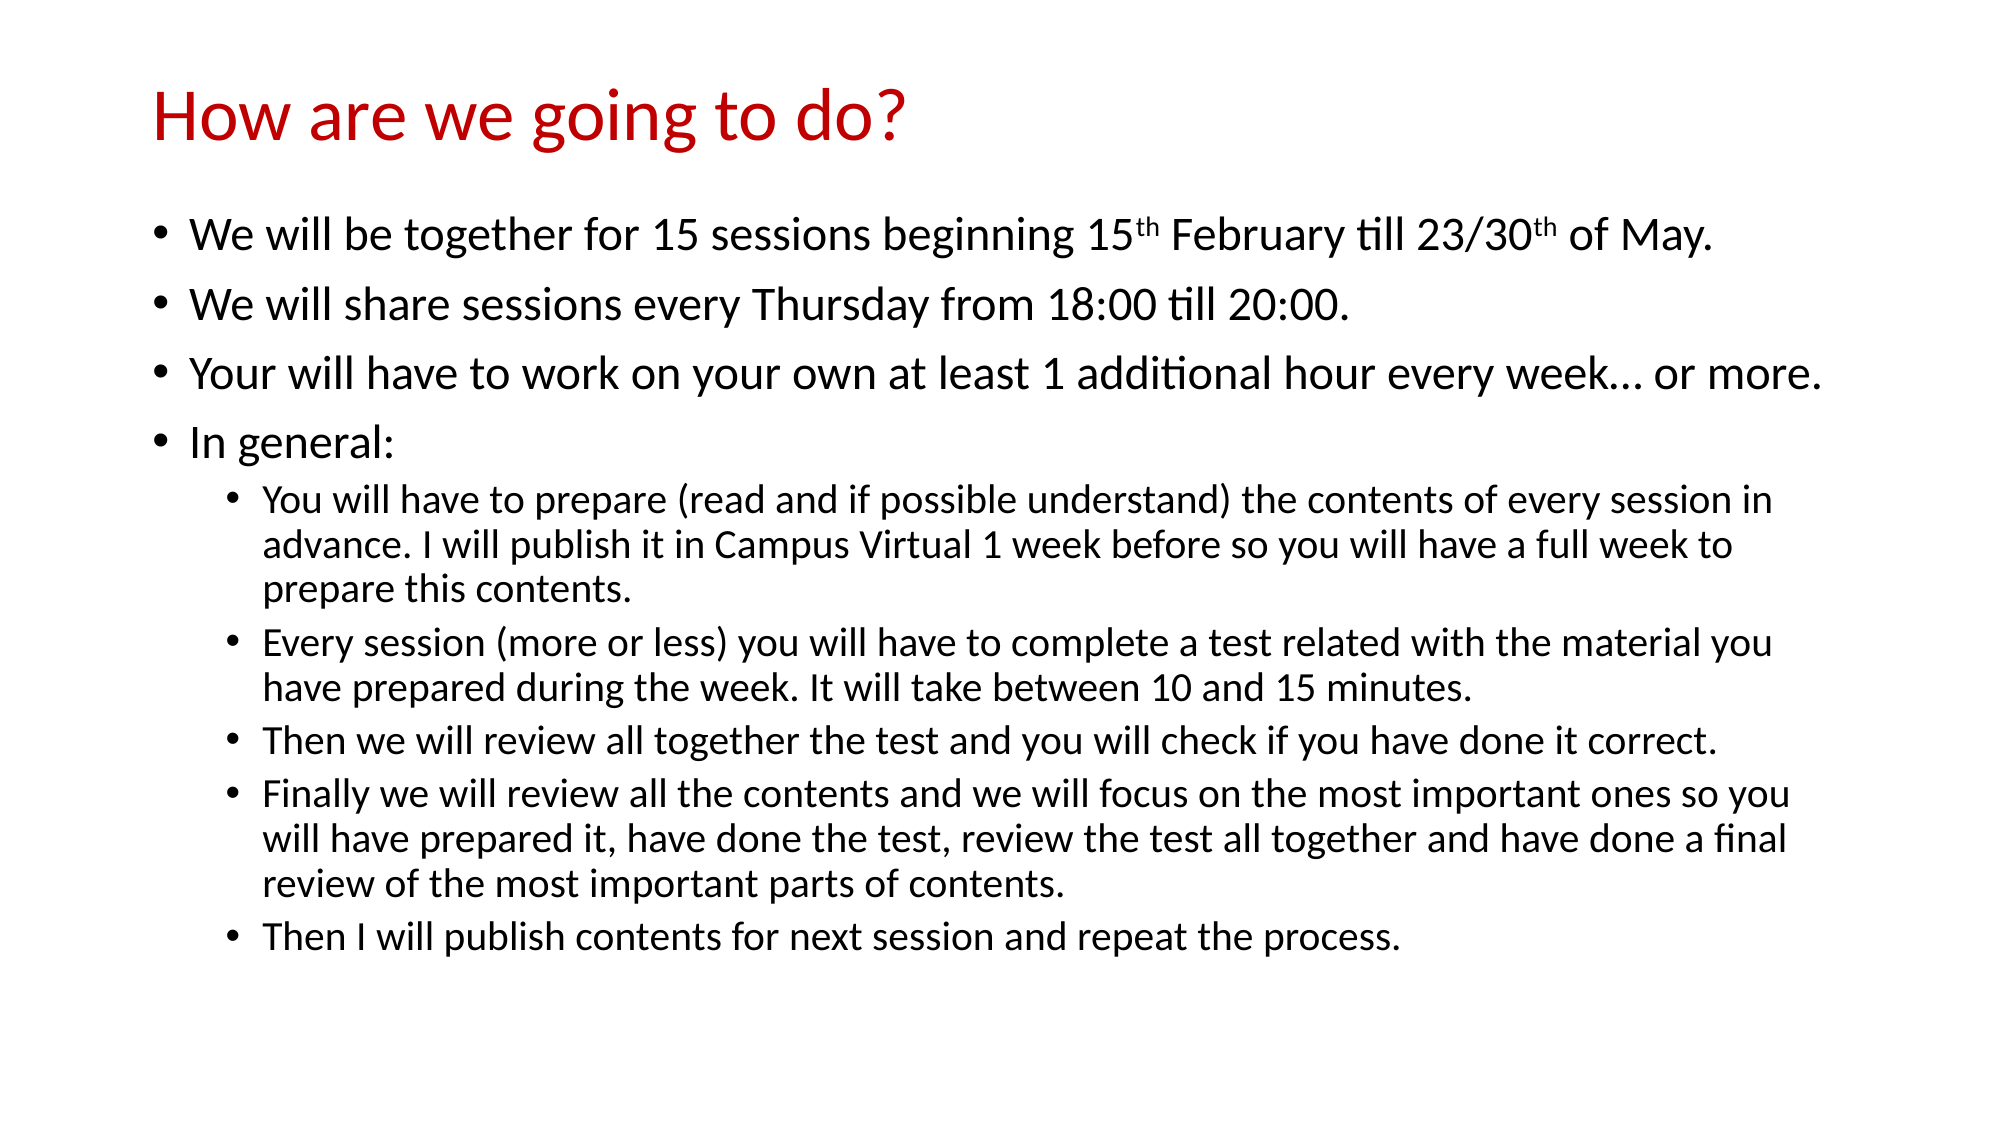

# How are we going to do?
We will be together for 15 sessions beginning 15th February till 23/30th of May.
We will share sessions every Thursday from 18:00 till 20:00.
Your will have to work on your own at least 1 additional hour every week… or more.
In general:
You will have to prepare (read and if possible understand) the contents of every session in advance. I will publish it in Campus Virtual 1 week before so you will have a full week to prepare this contents.
Every session (more or less) you will have to complete a test related with the material you have prepared during the week. It will take between 10 and 15 minutes.
Then we will review all together the test and you will check if you have done it correct.
Finally we will review all the contents and we will focus on the most important ones so you will have prepared it, have done the test, review the test all together and have done a final review of the most important parts of contents.
Then I will publish contents for next session and repeat the process.